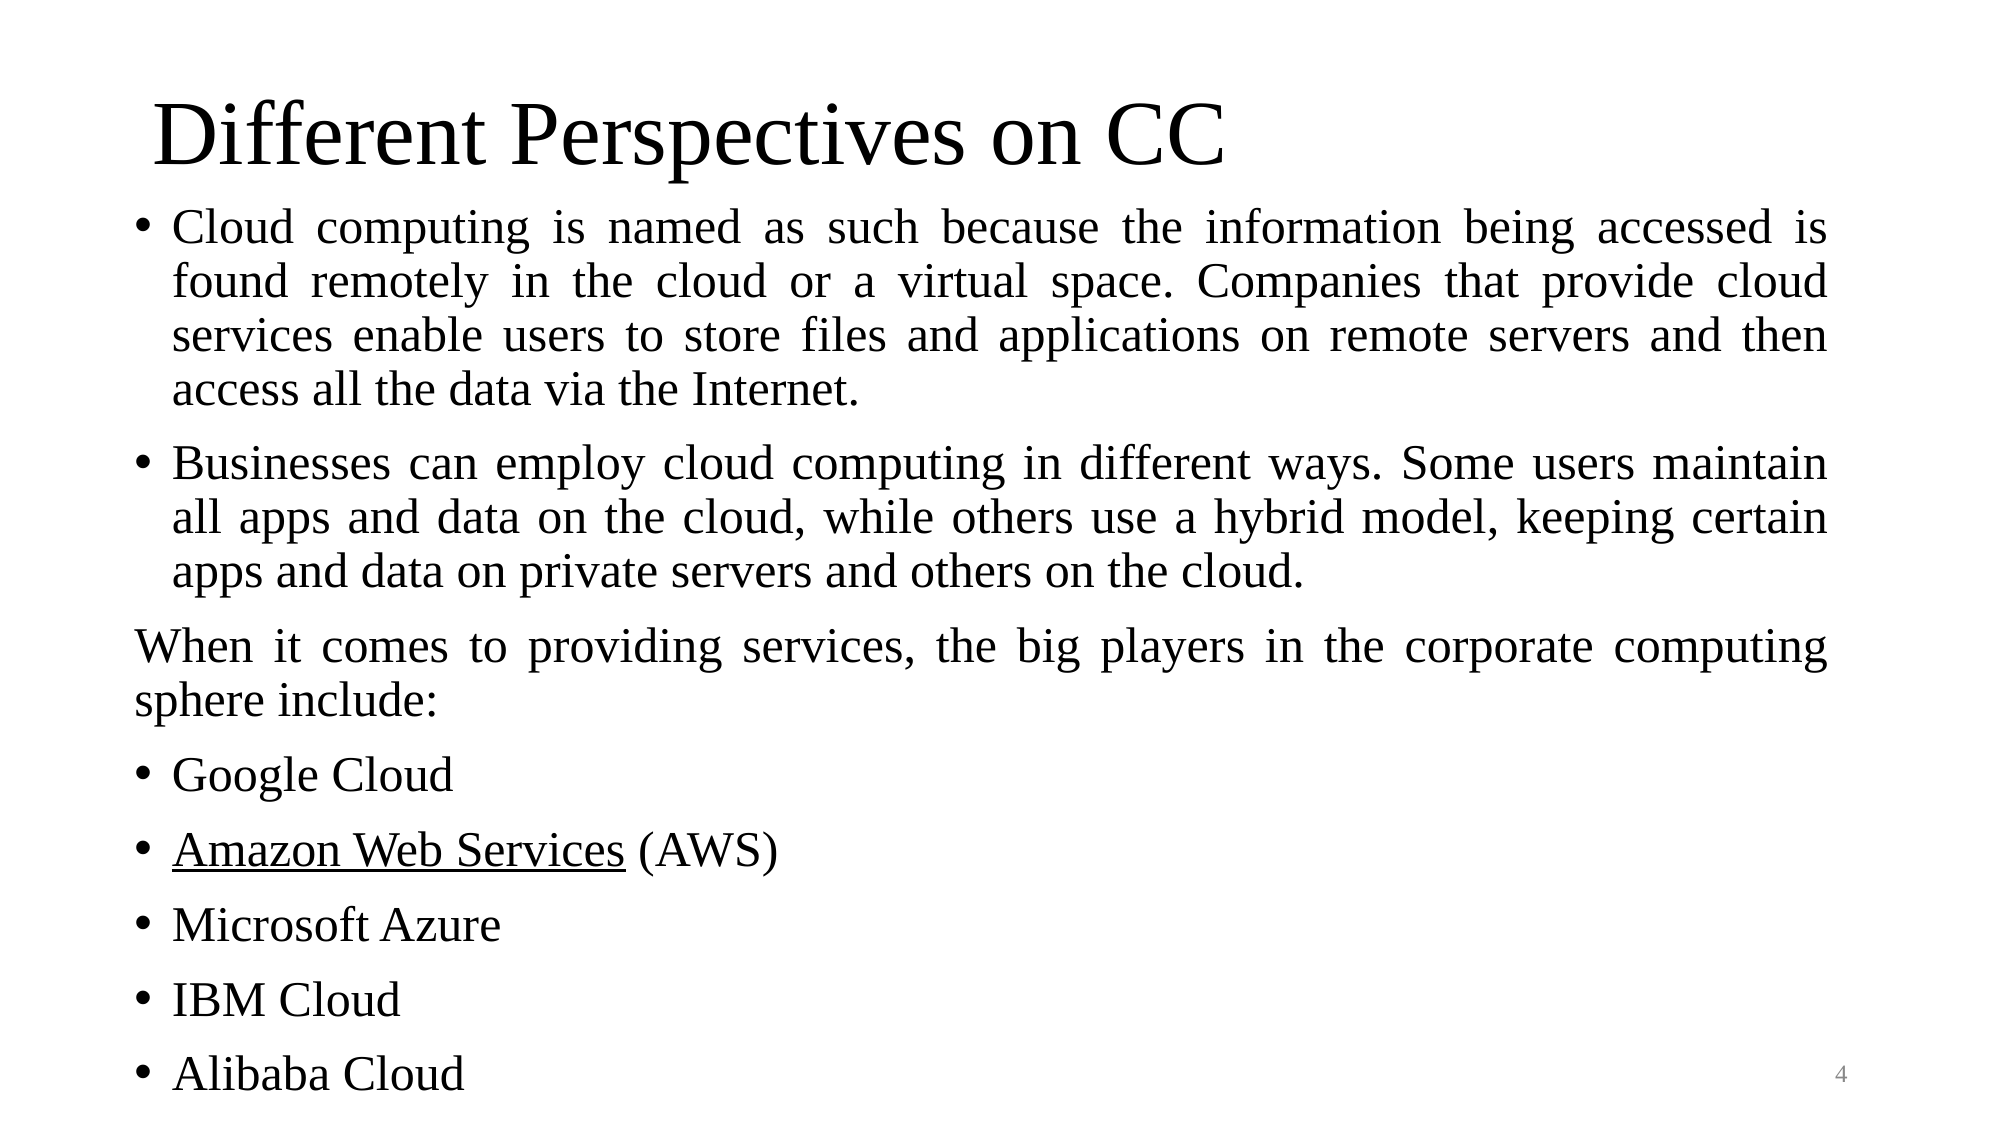

# Different Perspectives on CC
Cloud computing is named as such because the information being accessed is found remotely in the cloud or a virtual space. Companies that provide cloud services enable users to store files and applications on remote servers and then access all the data via the Internet.
Businesses can employ cloud computing in different ways. Some users maintain all apps and data on the cloud, while others use a hybrid model, keeping certain apps and data on private servers and others on the cloud.
When it comes to providing services, the big players in the corporate computing sphere include:
Google Cloud
Amazon Web Services (AWS)
Microsoft Azure
IBM Cloud
Alibaba Cloud
4